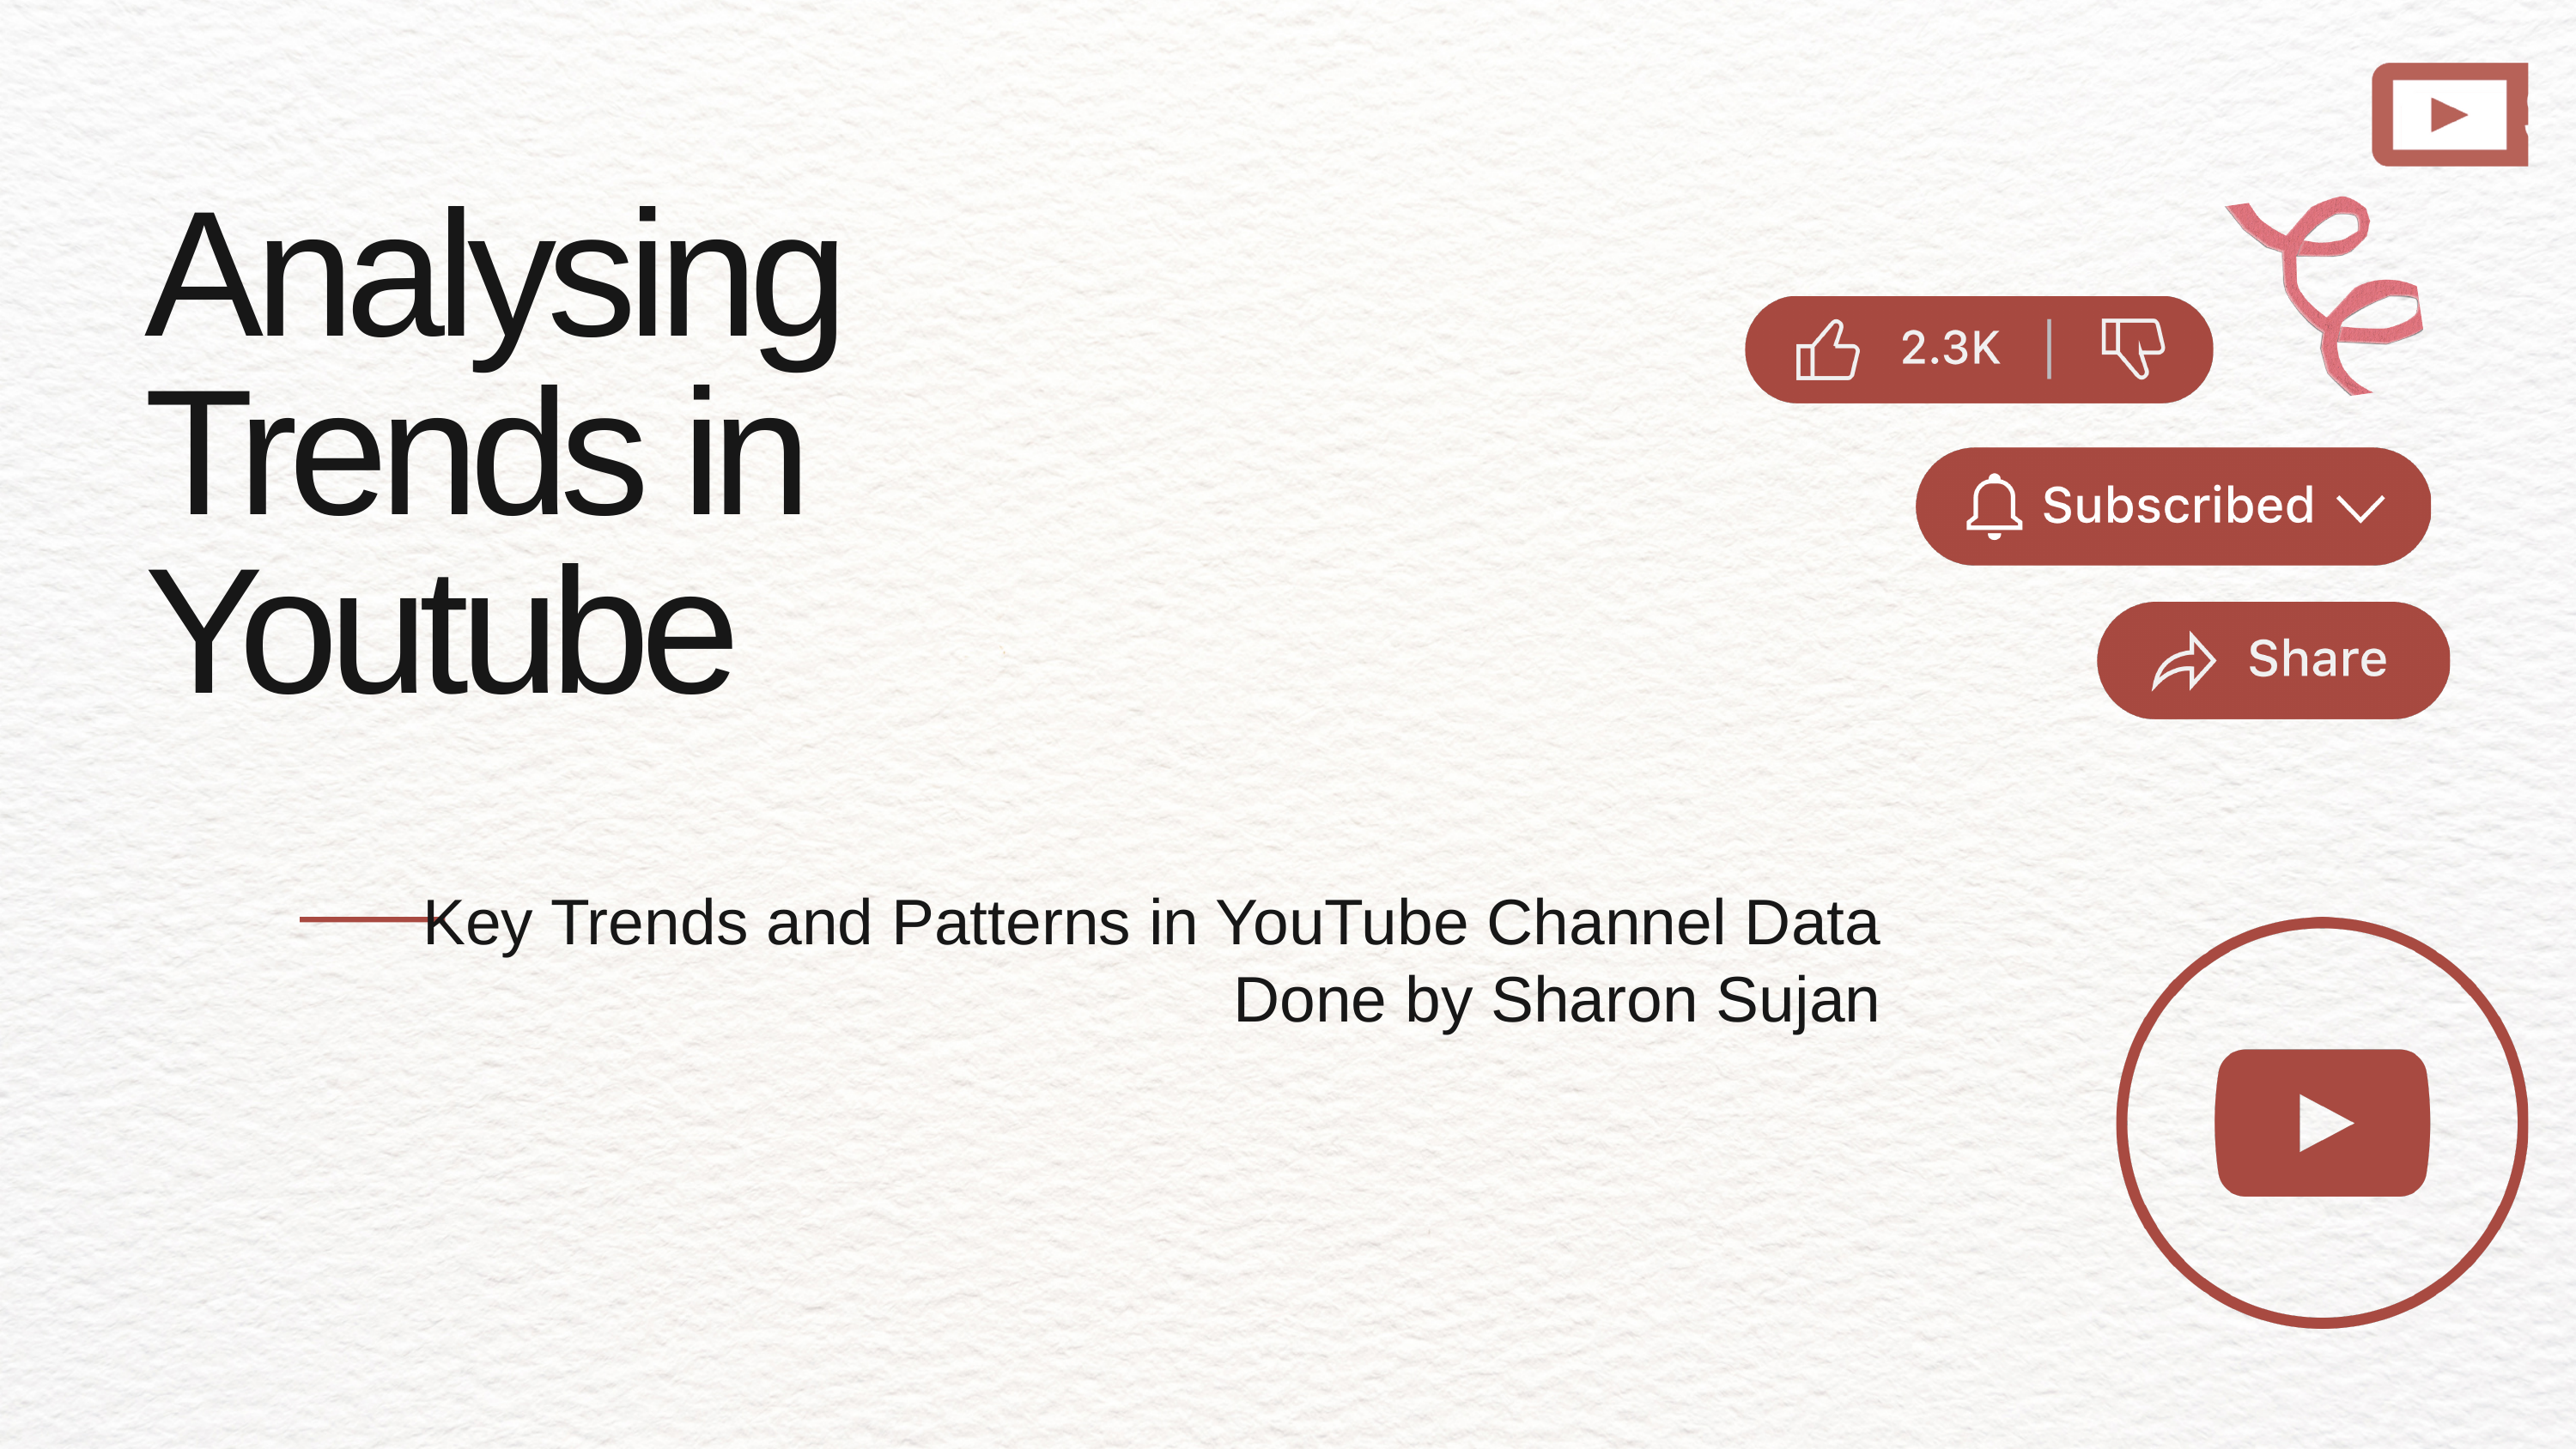

Analysing
Trends in
Youtube

Key Trends and Patterns in YouTube Channel Data

Done by Sharon Sujan